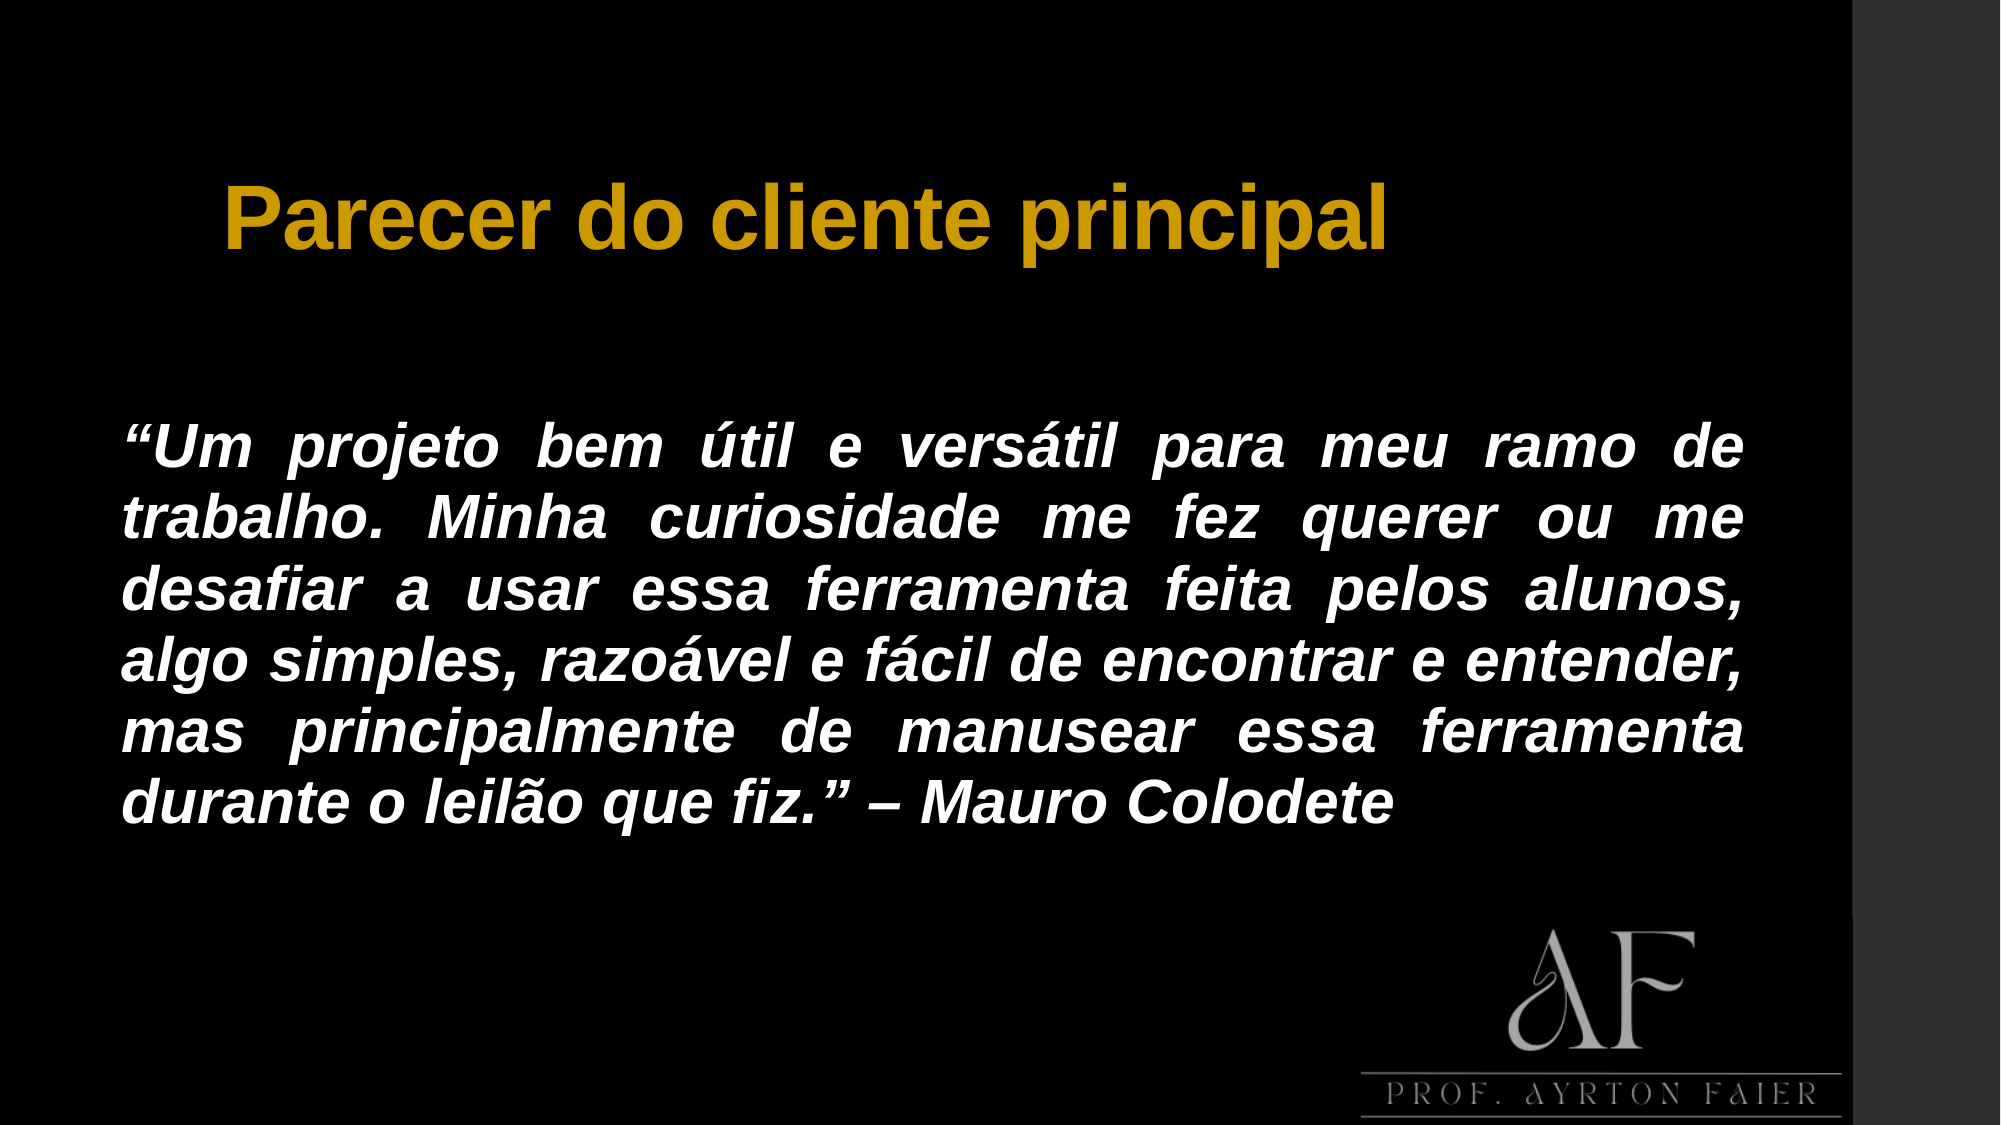

# Parecer do cliente principal
“Um projeto bem útil e versátil para meu ramo de trabalho. Minha curiosidade me fez querer ou me desafiar a usar essa ferramenta feita pelos alunos, algo simples, razoável e fácil de encontrar e entender, mas principalmente de manusear essa ferramenta durante o leilão que fiz.” – Mauro Colodete